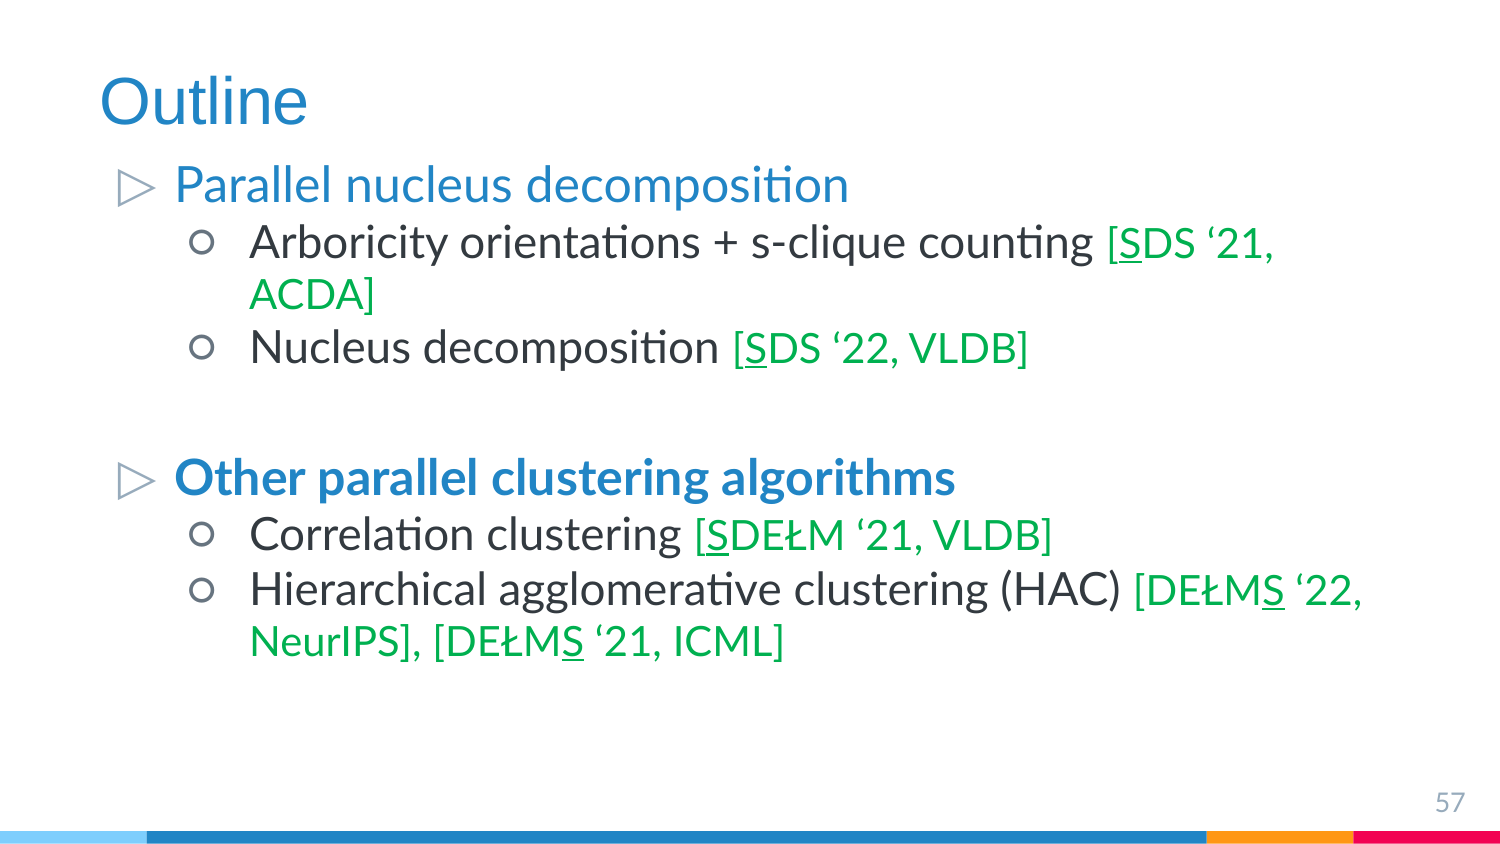

# Outline
Parallel nucleus decomposition
Arboricity orientations + s-clique counting [SDS ‘21, ACDA]
Nucleus decomposition [SDS ‘22, VLDB]

Other parallel clustering algorithms
Correlation clustering [SDEŁM ‘21, VLDB]
Hierarchical agglomerative clustering (HAC) [DEŁMS ‘22, NeurIPS], [DEŁMS ‘21, ICML]
57